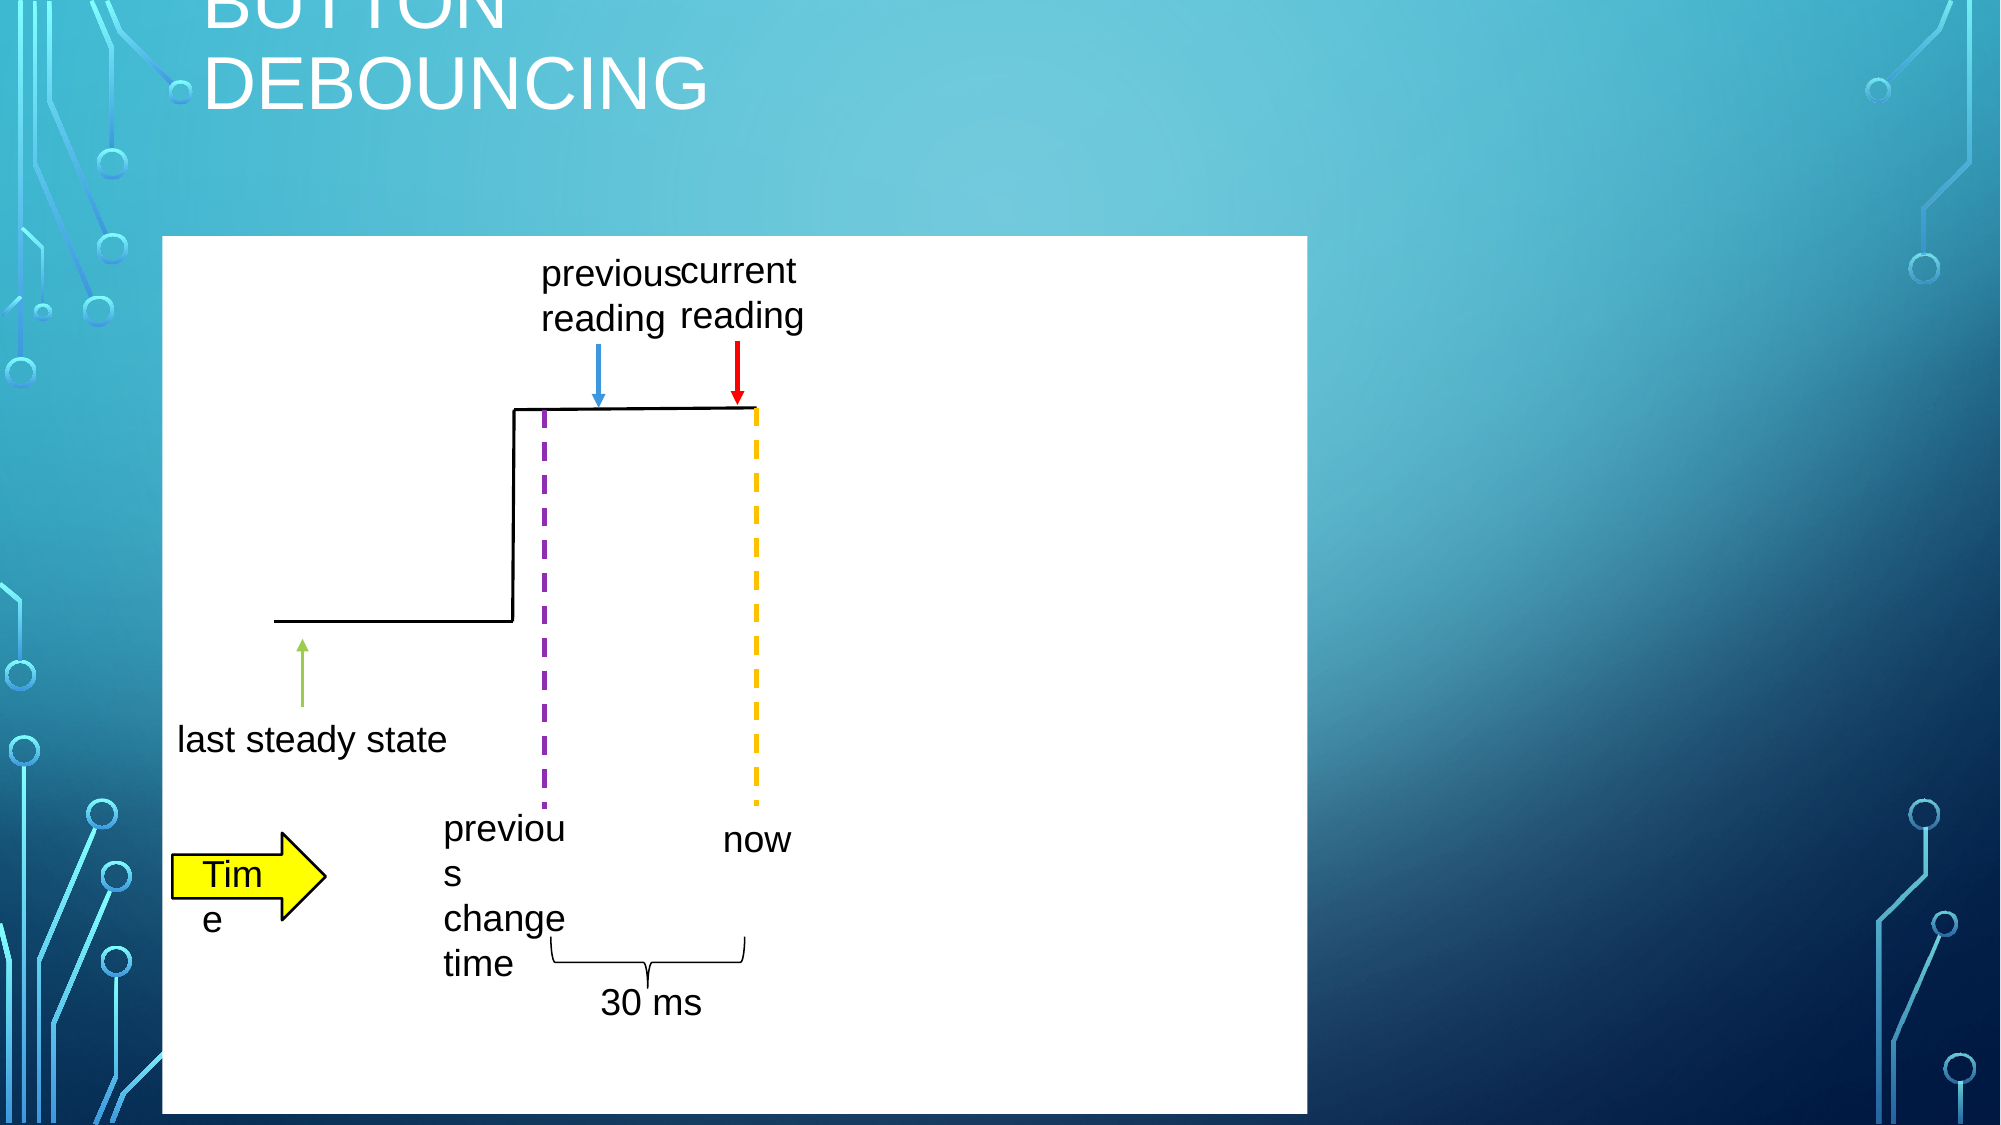

# Button debouncing

previous reading
last steady state
current reading
previous change time
now

Time

30 ms